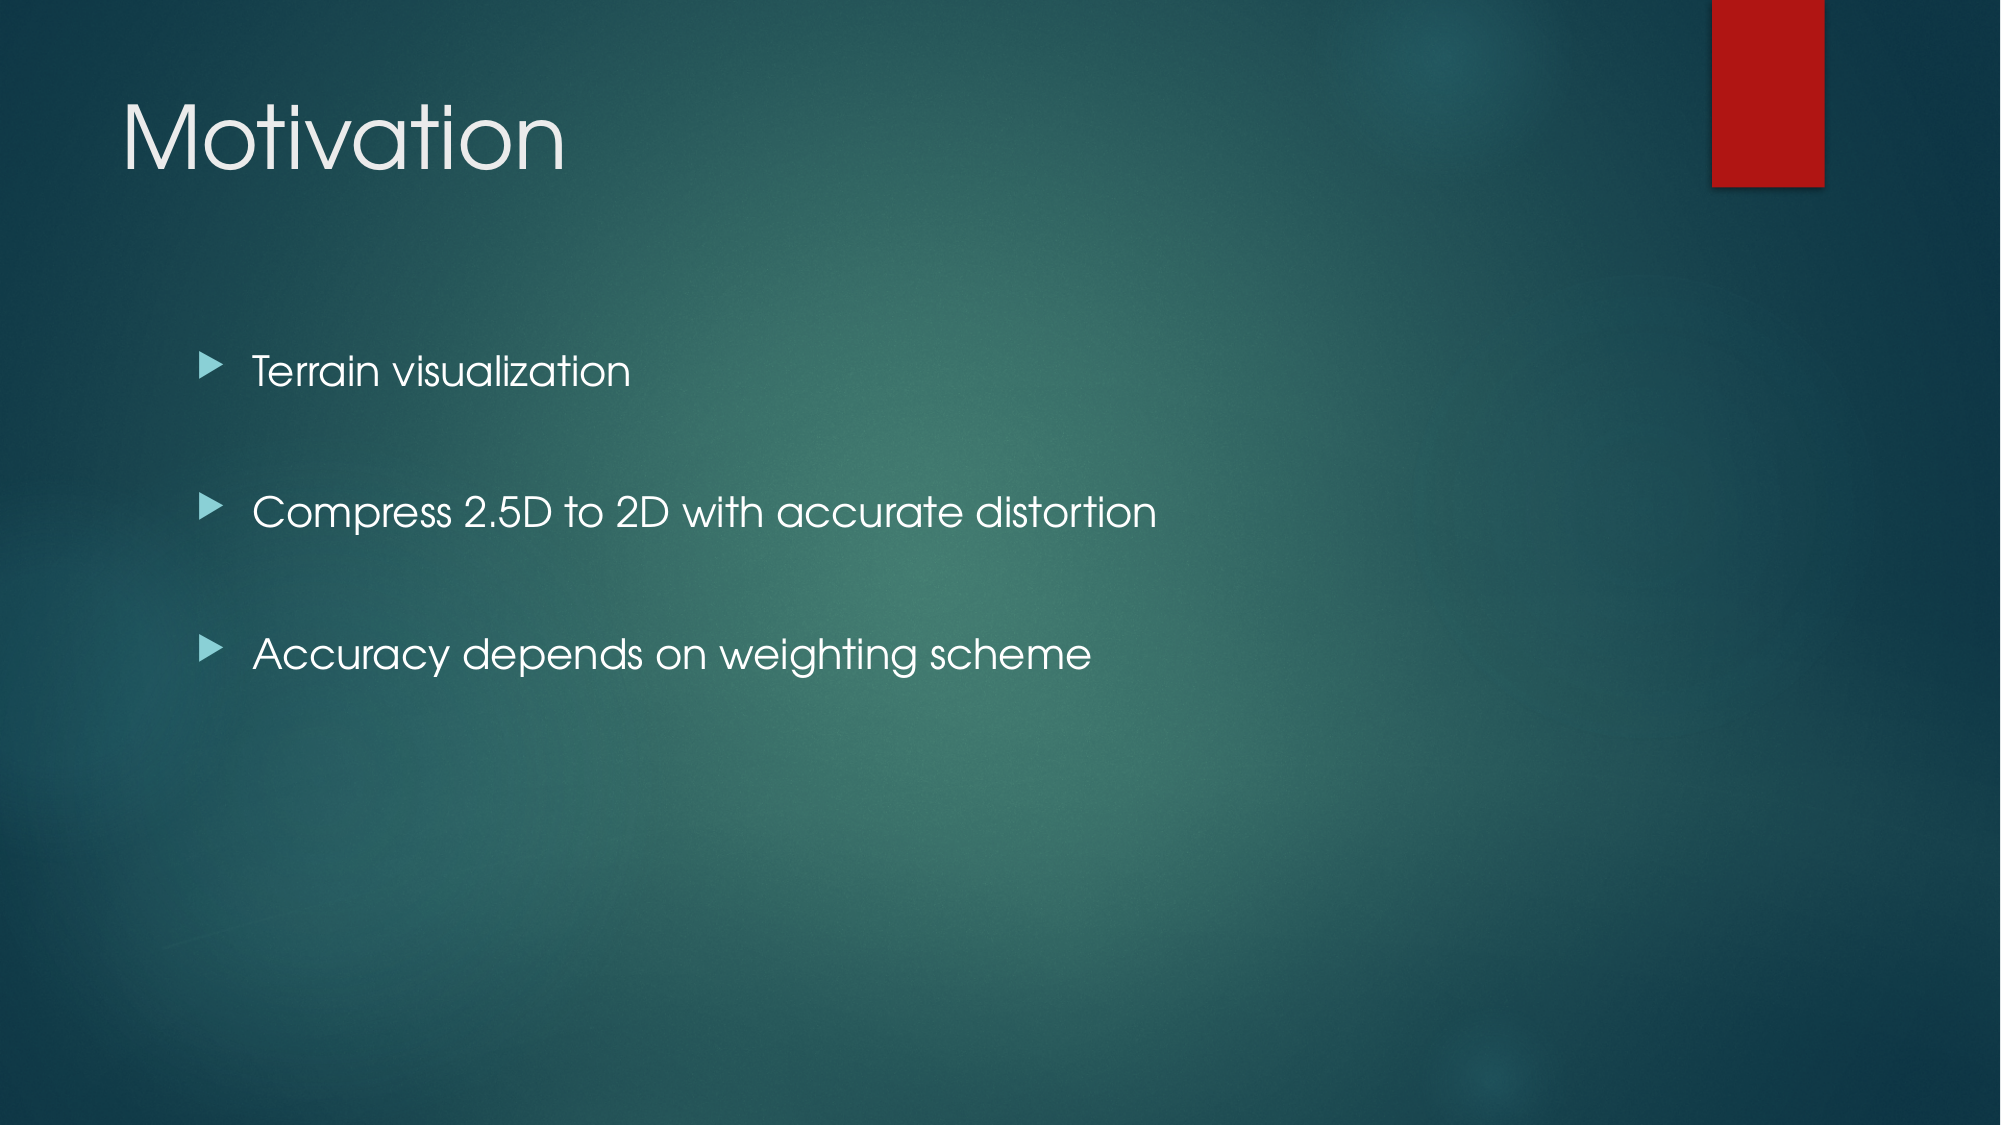

# Motivation
Terrain visualization

Compress 2.5D to 2D with accurate distortion

Accuracy depends on weighting scheme